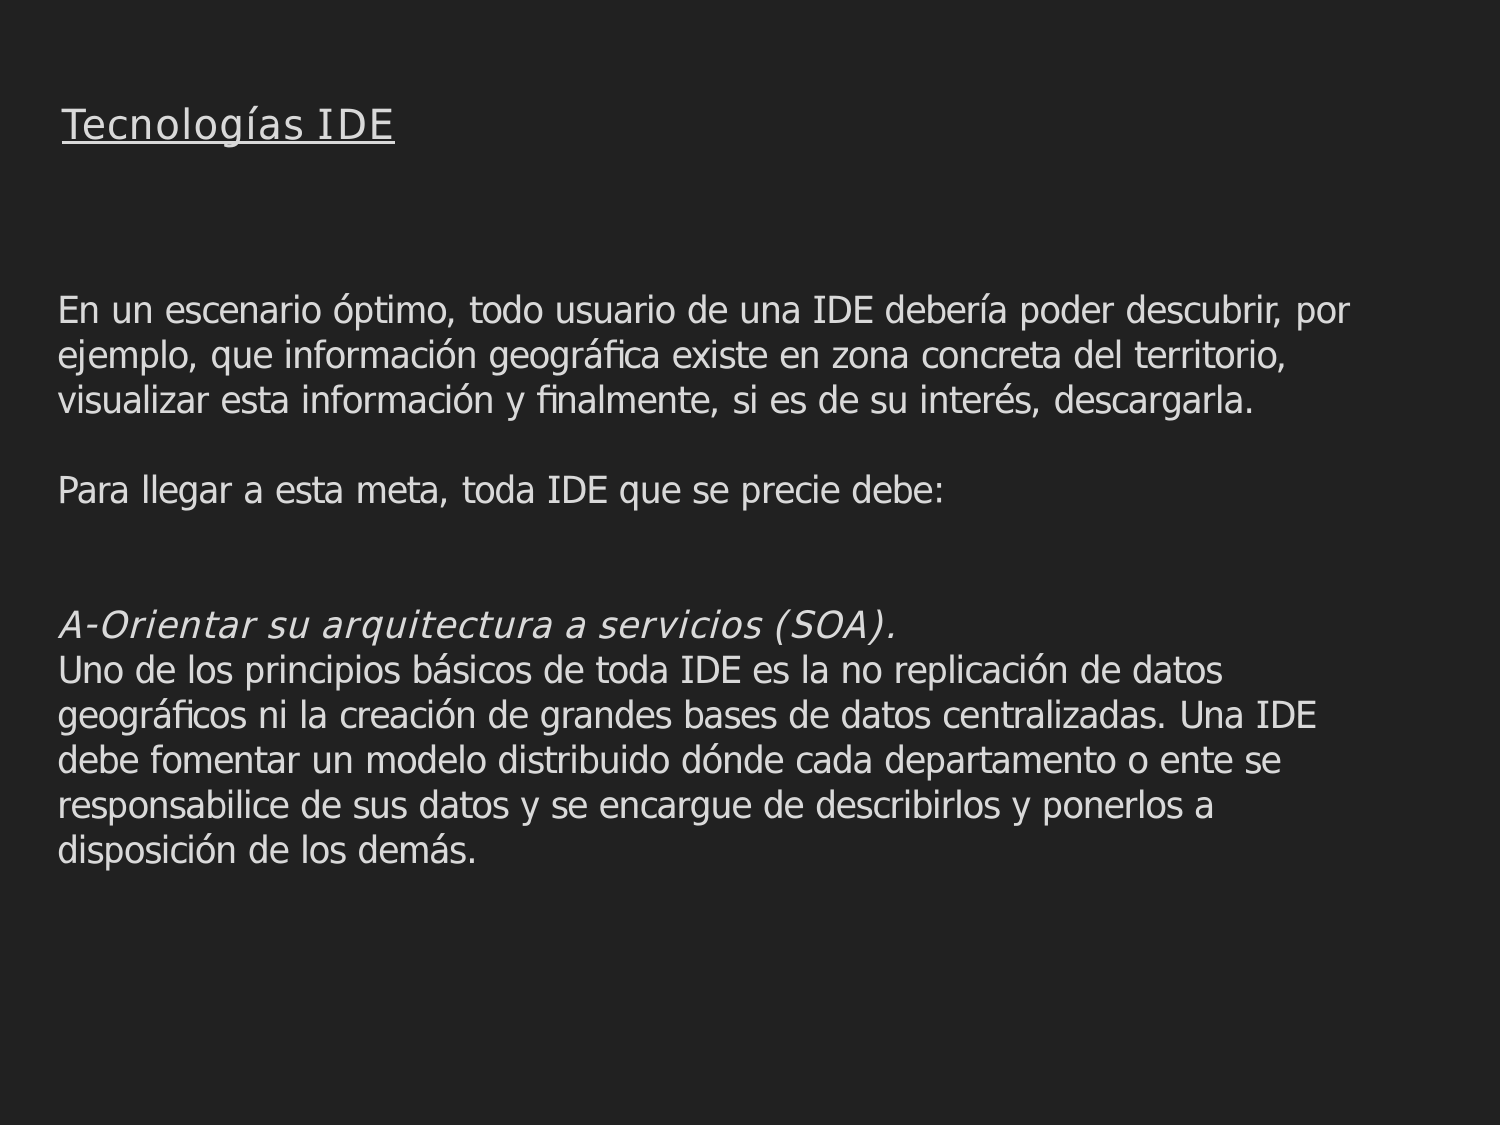

Tecnologías IDE
En un escenario óptimo, todo usuario de una IDE debería poder descubrir, por ejemplo, que información geográfica existe en zona concreta del territorio, visualizar esta información y finalmente, si es de su interés, descargarla.

Para llegar a esta meta, toda IDE que se precie debe:

A-Orientar su arquitectura a servicios (SOA).
Uno de los principios básicos de toda IDE es la no replicación de datos geográficos ni la creación de grandes bases de datos centralizadas. Una IDE debe fomentar un modelo distribuido dónde cada departamento o ente se responsabilice de sus datos y se encargue de describirlos y ponerlos a disposición de los demás.